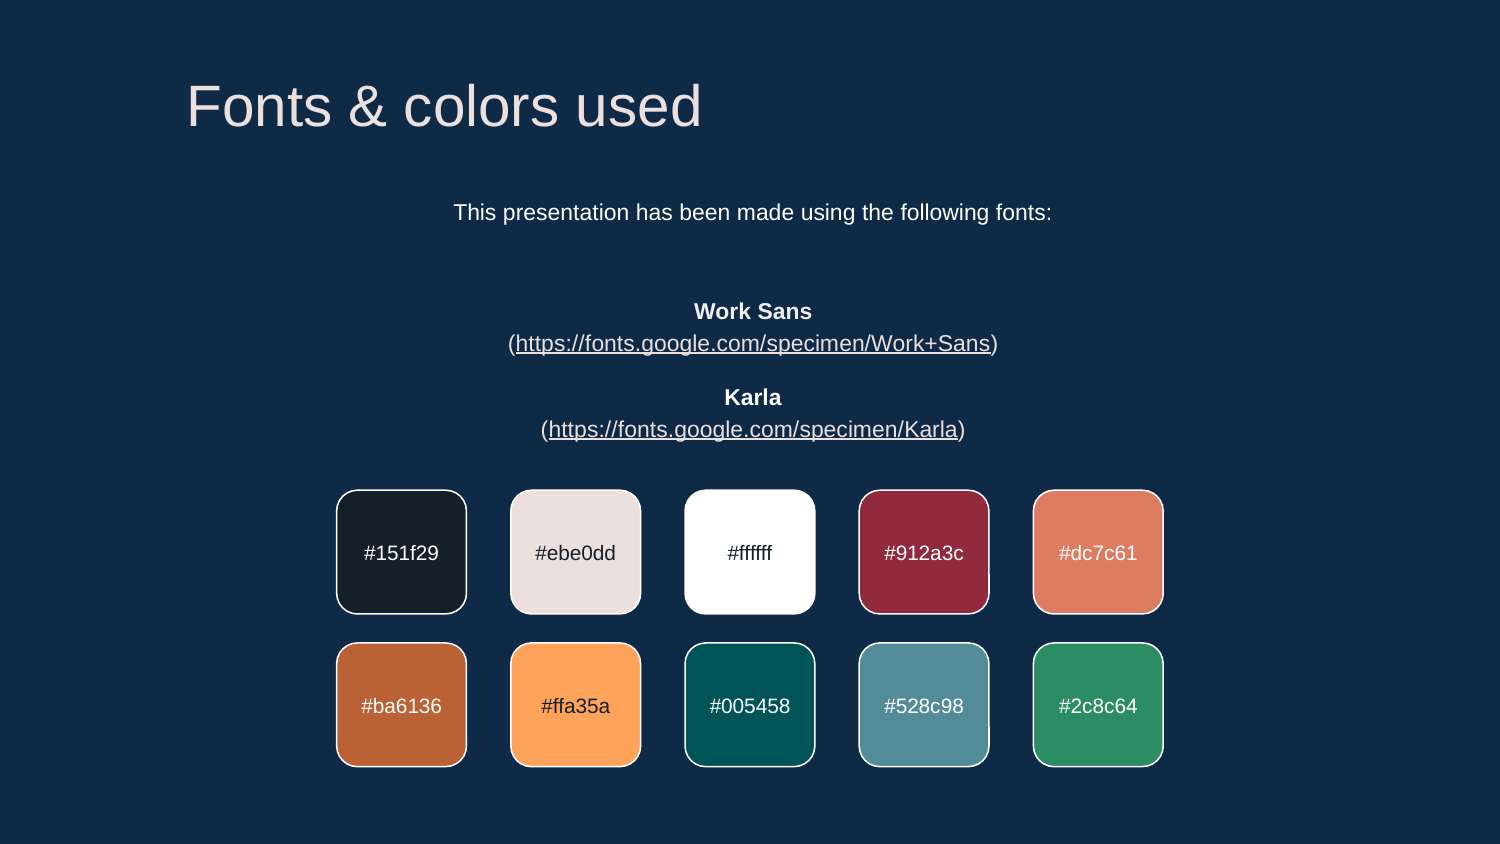

# Fonts & colors used
This presentation has been made using the following fonts:

Work Sans
(https://fonts.google.com/specimen/Work+Sans)

Karla
(https://fonts.google.com/specimen/Karla)

#151f29
#ebe0dd
#ffffff
#912a3c
#dc7c61

#ba6136
#ffa35a
#005458
#528c98
#2c8c64